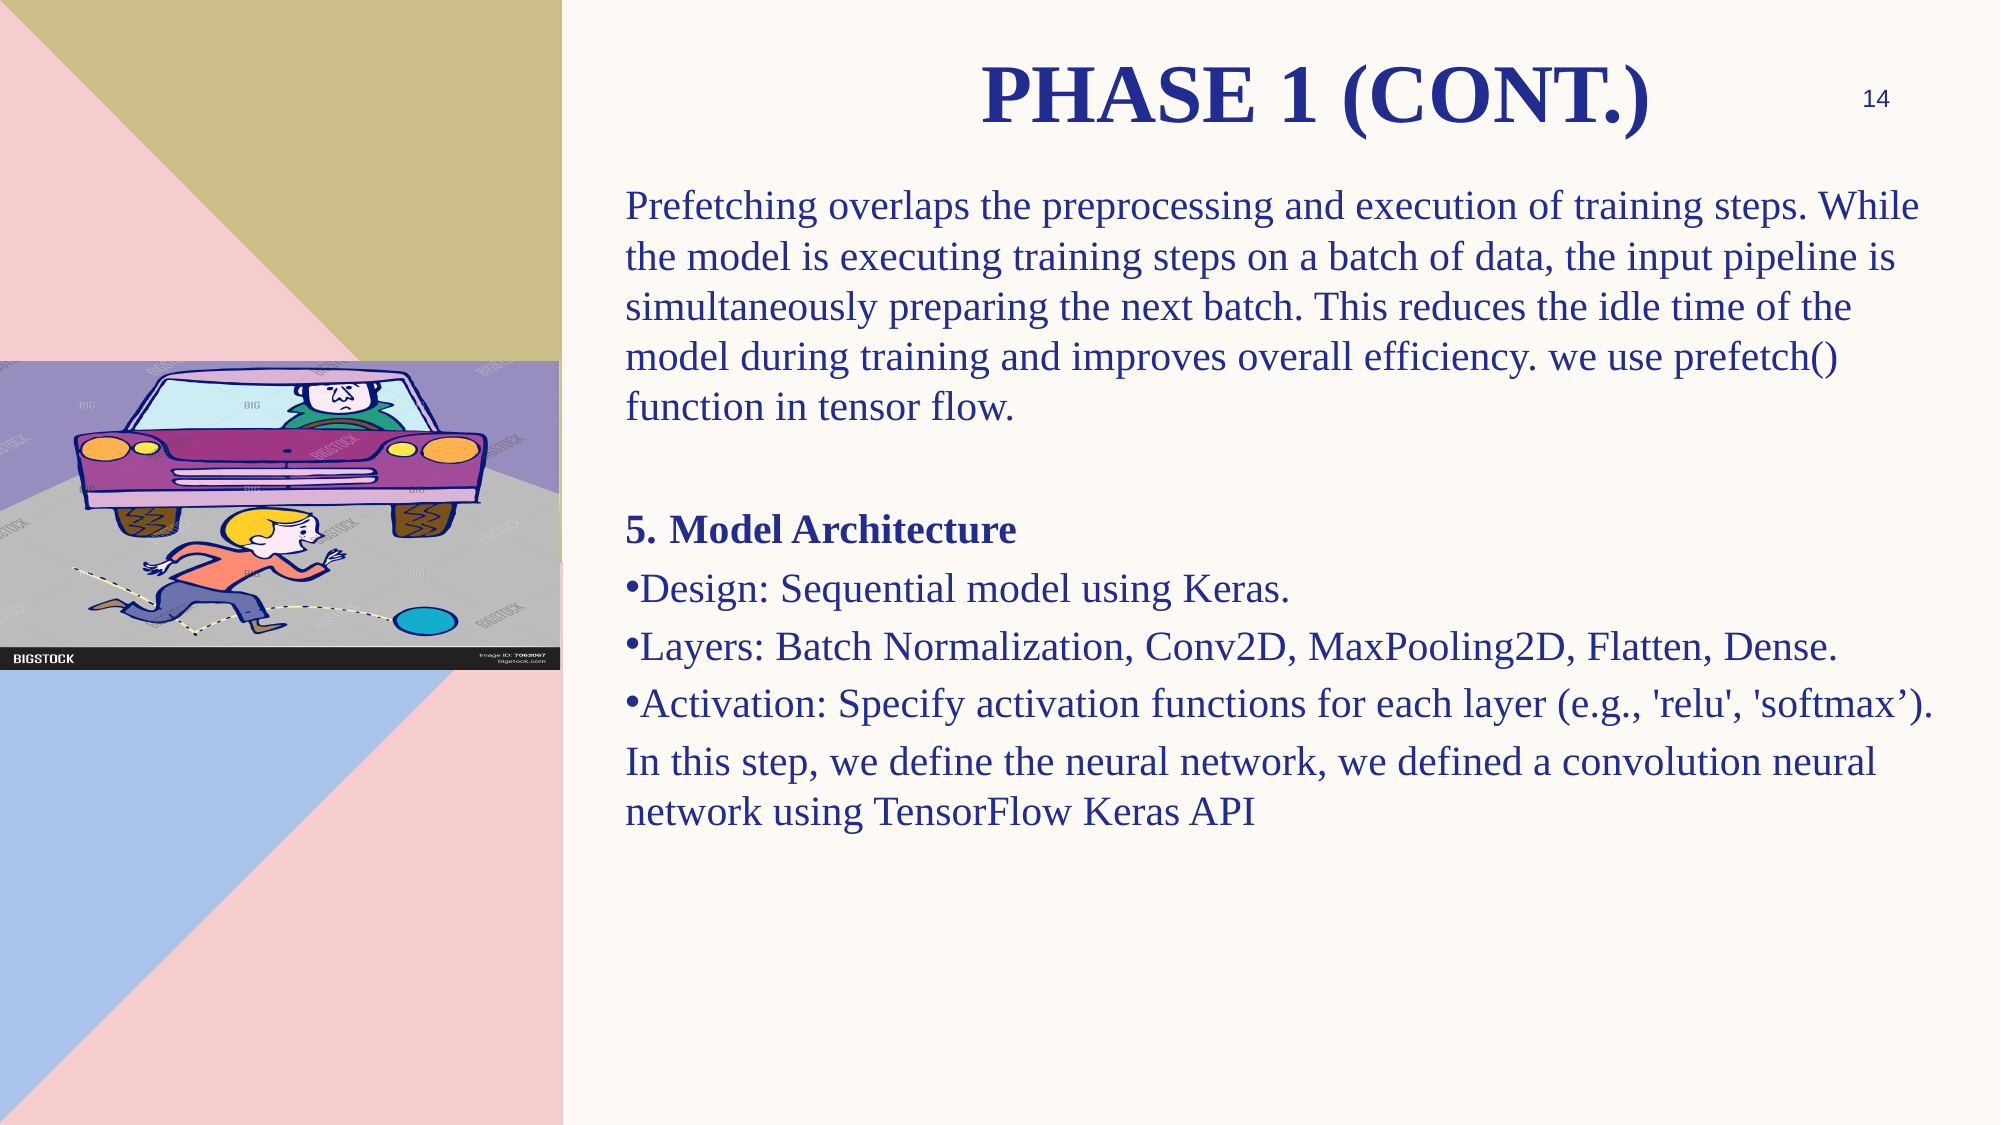

#
              PHASE 1 (CONT.)
14
Prefetching overlaps the preprocessing and execution of training steps. While the model is executing training steps on a batch of data, the input pipeline is simultaneously preparing the next batch. This reduces the idle time of the model during training and improves overall efficiency. we use prefetch() function in tensor flow.

5. Model Architecture
Design: Sequential model using Keras.
Layers: Batch Normalization, Conv2D, MaxPooling2D, Flatten, Dense.
Activation: Specify activation functions for each layer (e.g., 'relu', 'softmax’).
In this step, we define the neural network, we defined a convolution neural network using TensorFlow Keras API